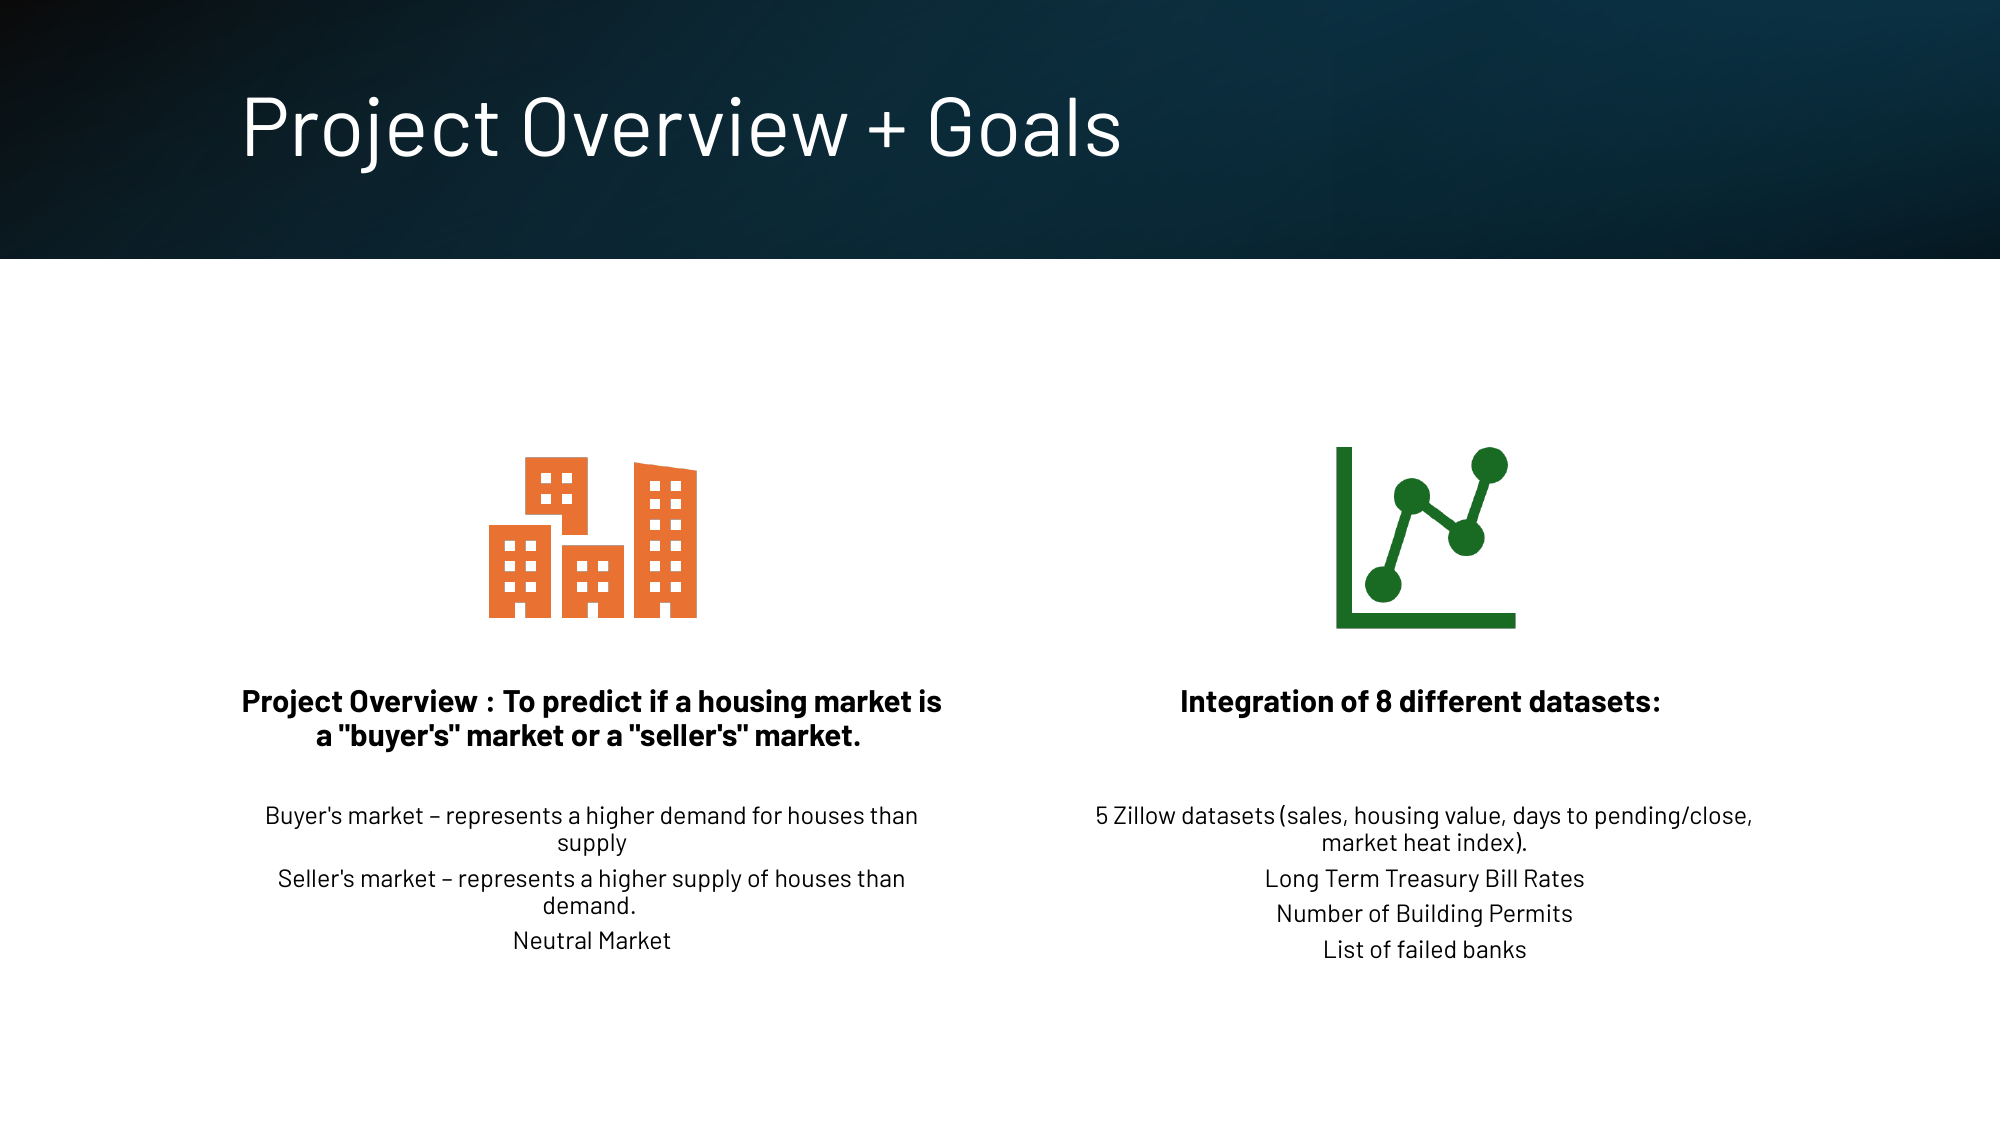

# Project Overview + Goals
Project Overview : To predict if a housing market is a "buyer's" market or a "seller's" market.
Buyer's market – represents a higher demand for houses than supply
Seller's market – represents a higher supply of houses than demand.
Neutral Market
Integration of 8 different datasets:
5 Zillow datasets (sales, housing value, days to pending/close, market heat index).
Long Term Treasury Bill Rates
Number of Building Permits
List of failed banks